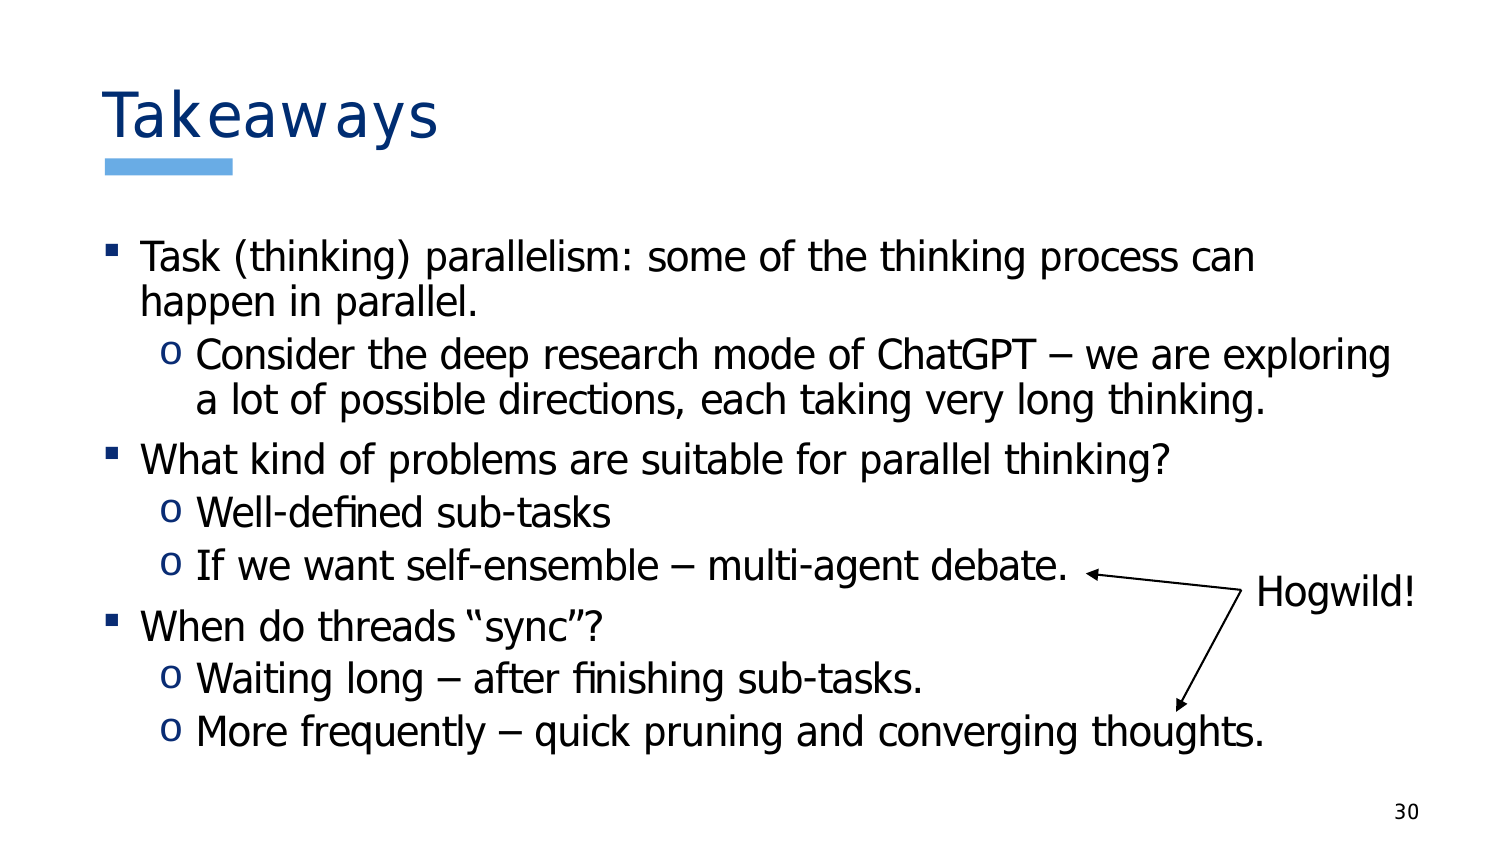

# Takeaways
Task (thinking) parallelism: some of the thinking process can happen in parallel.
Consider the deep research mode of ChatGPT – we are exploring a lot of possible directions, each taking very long thinking.
What kind of problems are suitable for parallel thinking?
Well-defined sub-tasks
If we want self-ensemble – multi-agent debate.
When do threads “sync”?
Waiting long – after finishing sub-tasks.
More frequently – quick pruning and converging thoughts.
Hogwild!